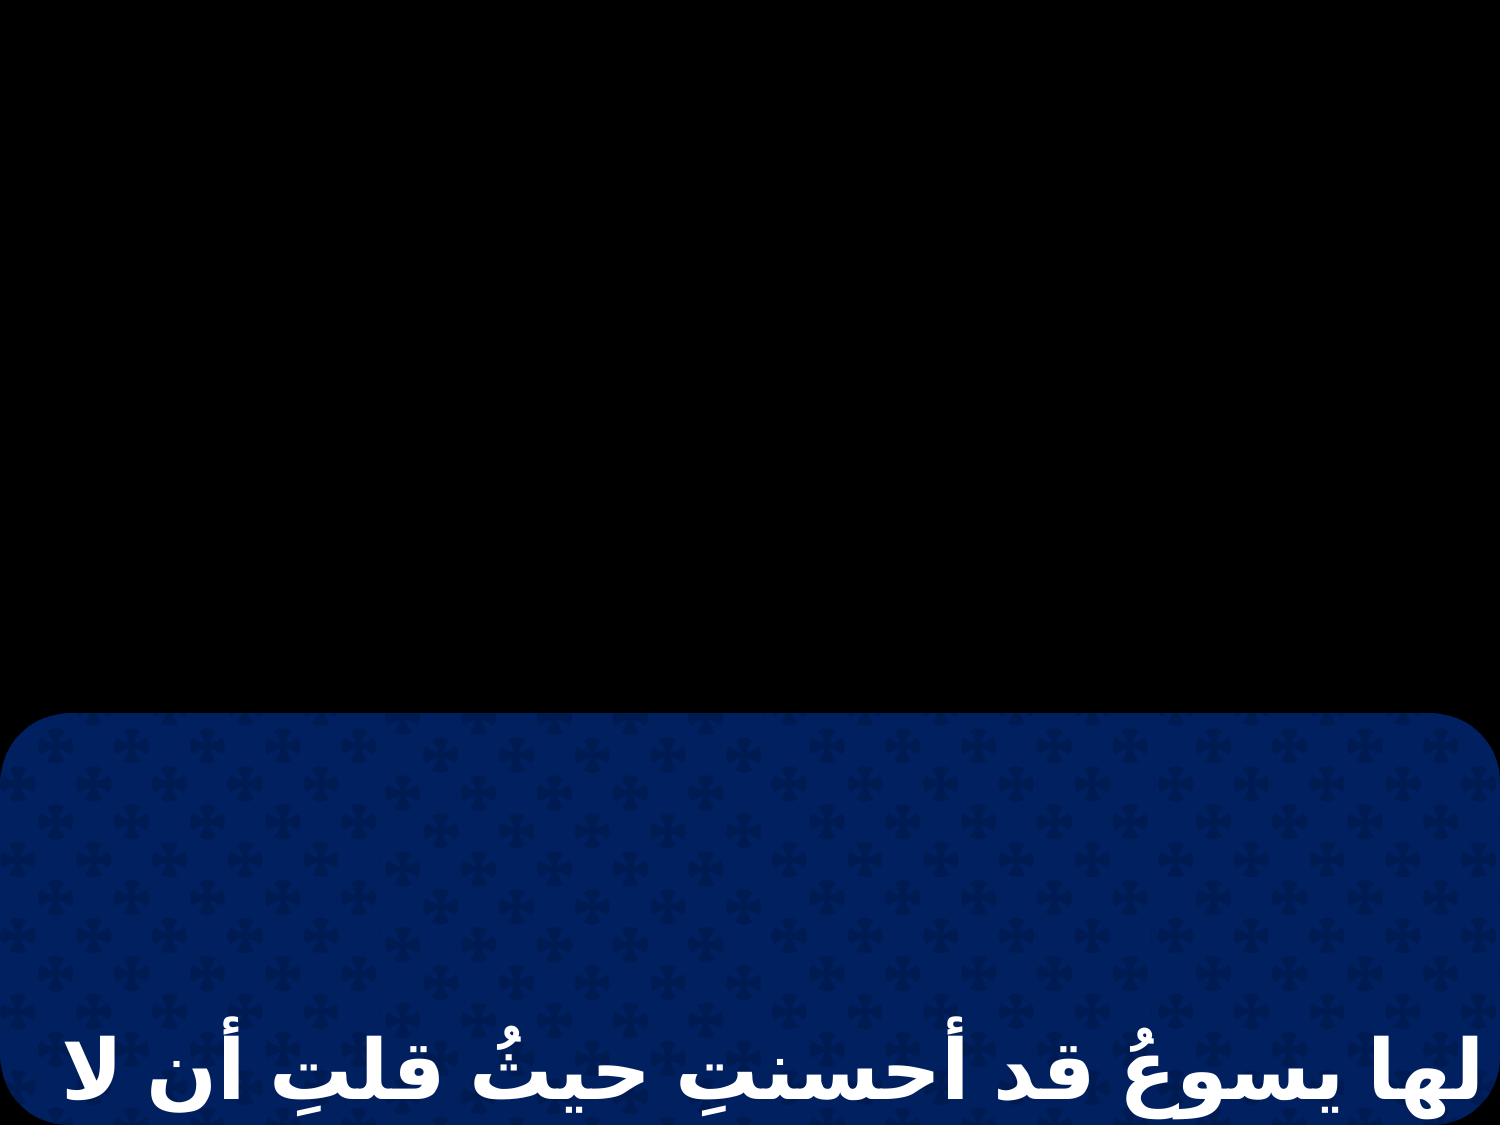

لها يسوعُ قد أحسنتِ حيثُ قلتِ أن لا رجل لي .